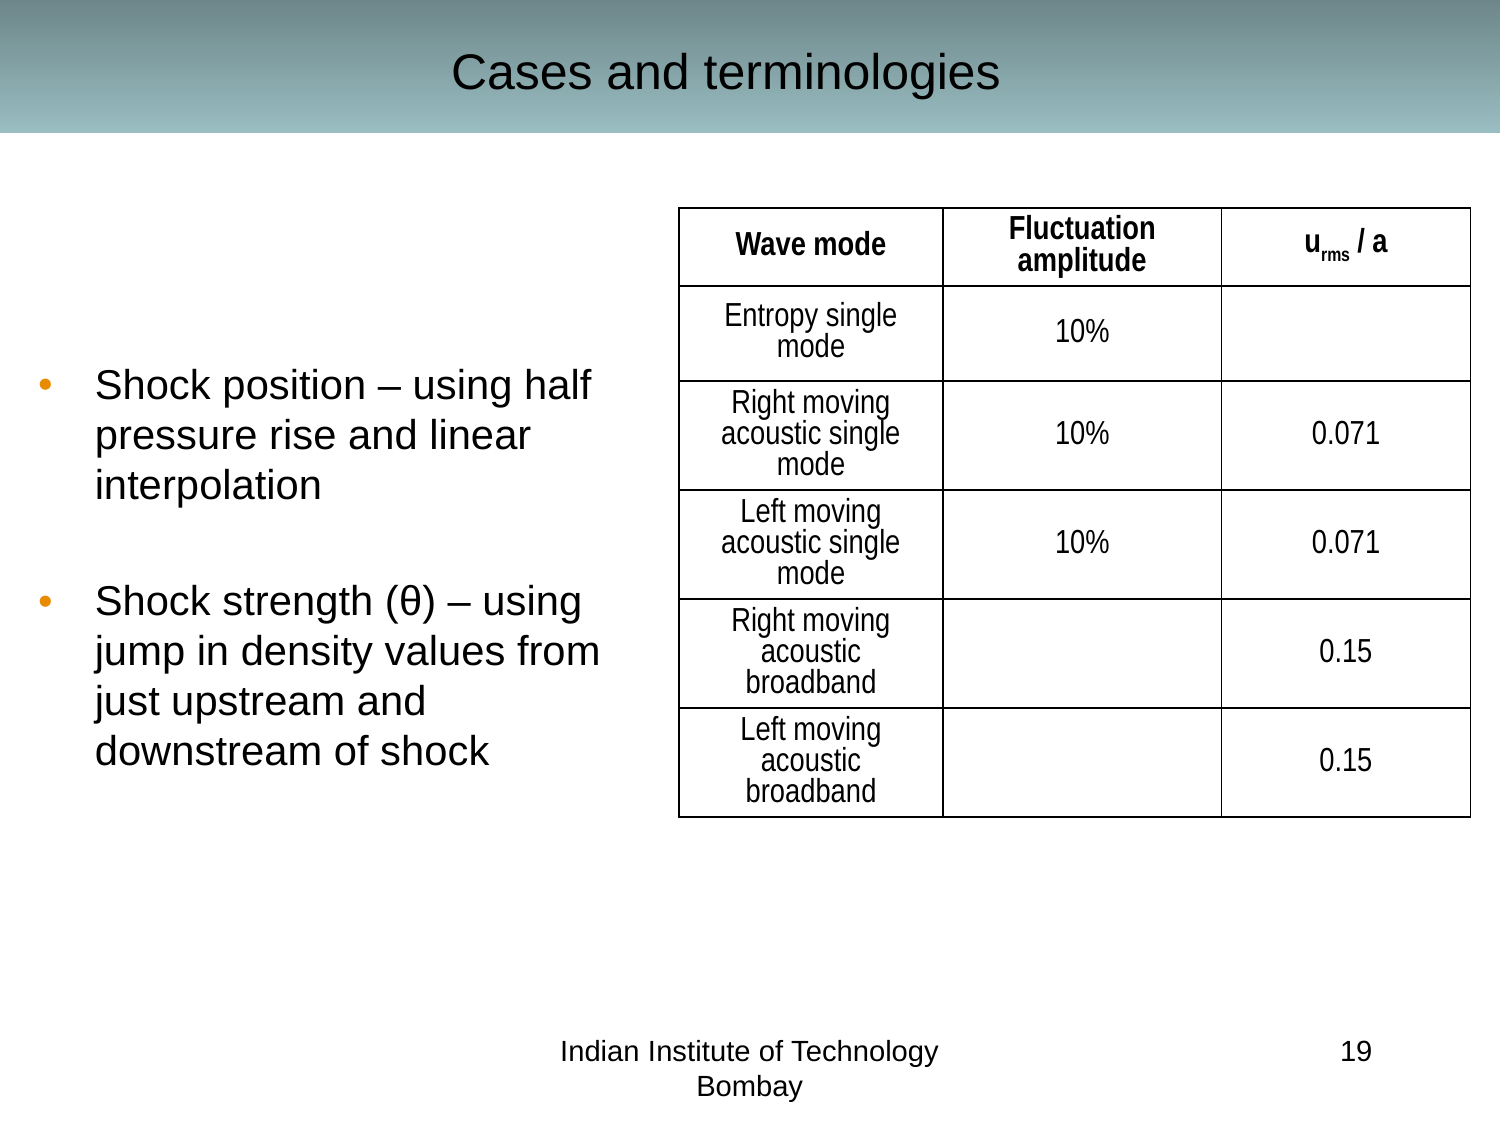

Cases and terminologies
| Wave mode | Fluctuation amplitude | urms / a |
| --- | --- | --- |
| Entropy single mode | 10% |  |
| Right moving acoustic single mode | 10% | 0.071 |
| Left moving acoustic single mode | 10% | 0.071 |
| Right moving acoustic broadband |  | 0.15 |
| Left moving acoustic broadband |  | 0.15 |
Shock position – using half pressure rise and linear interpolation

Shock strength (θ) – using jump in density values from just upstream and downstream of shock
Indian Institute of Technology Bombay
19